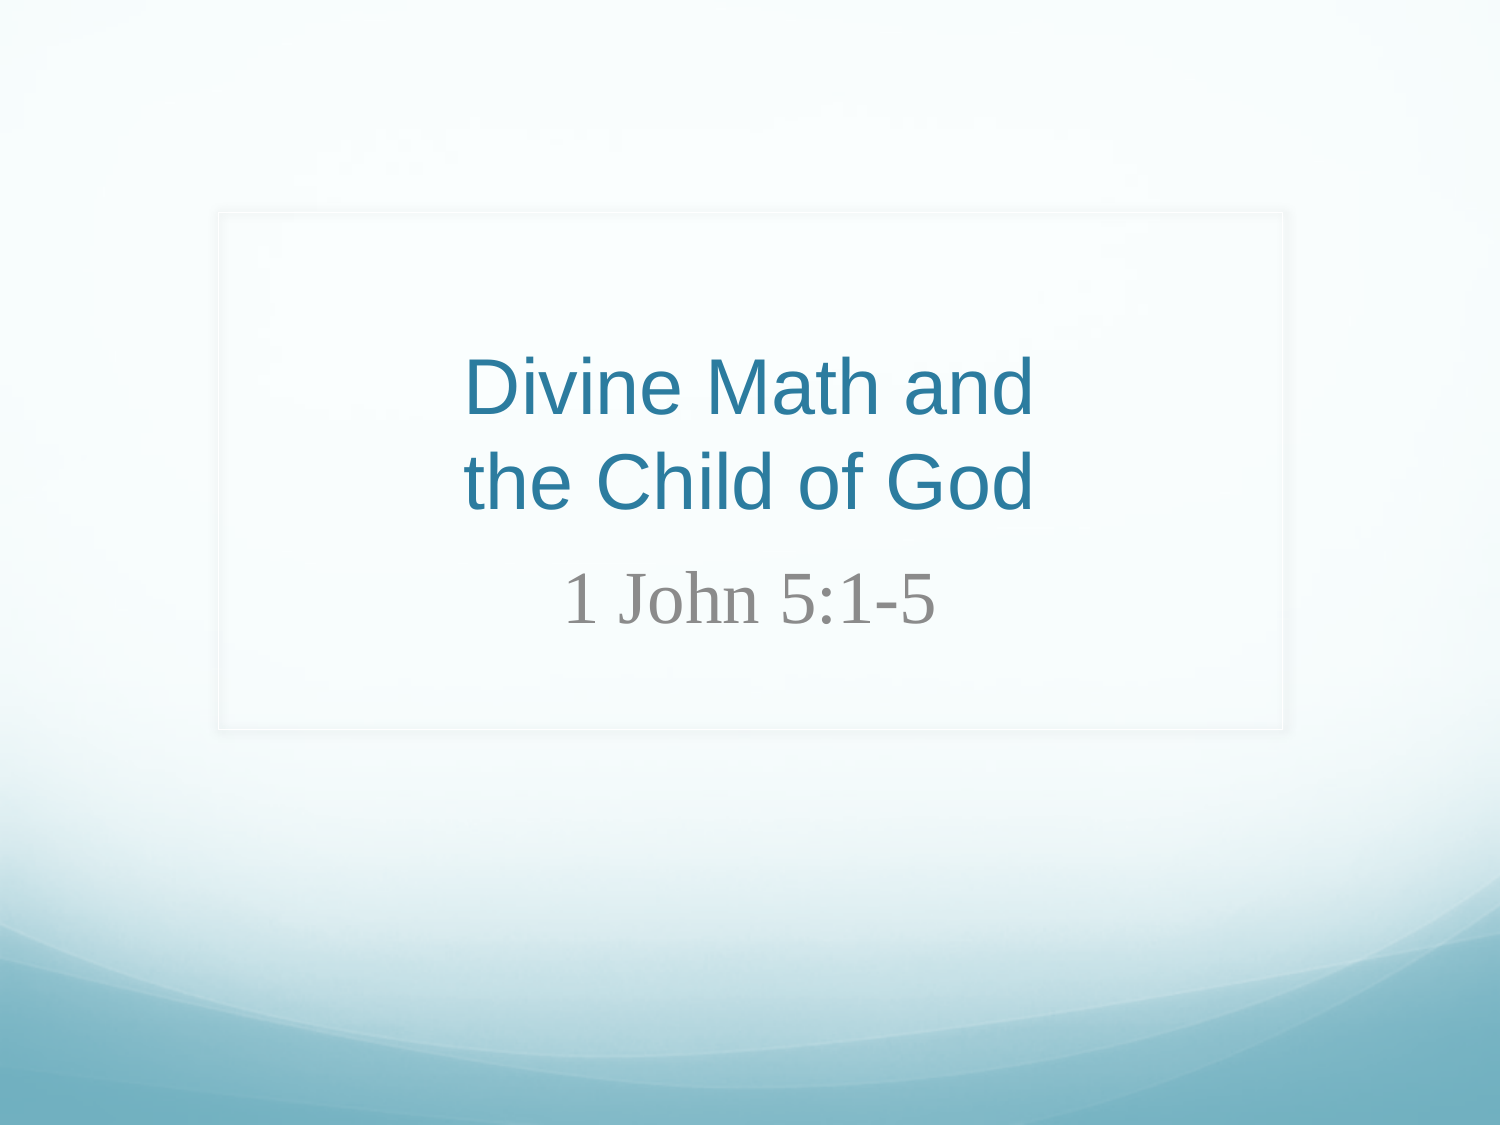

# Divine Math and the Child of God
1 John 5:1-5